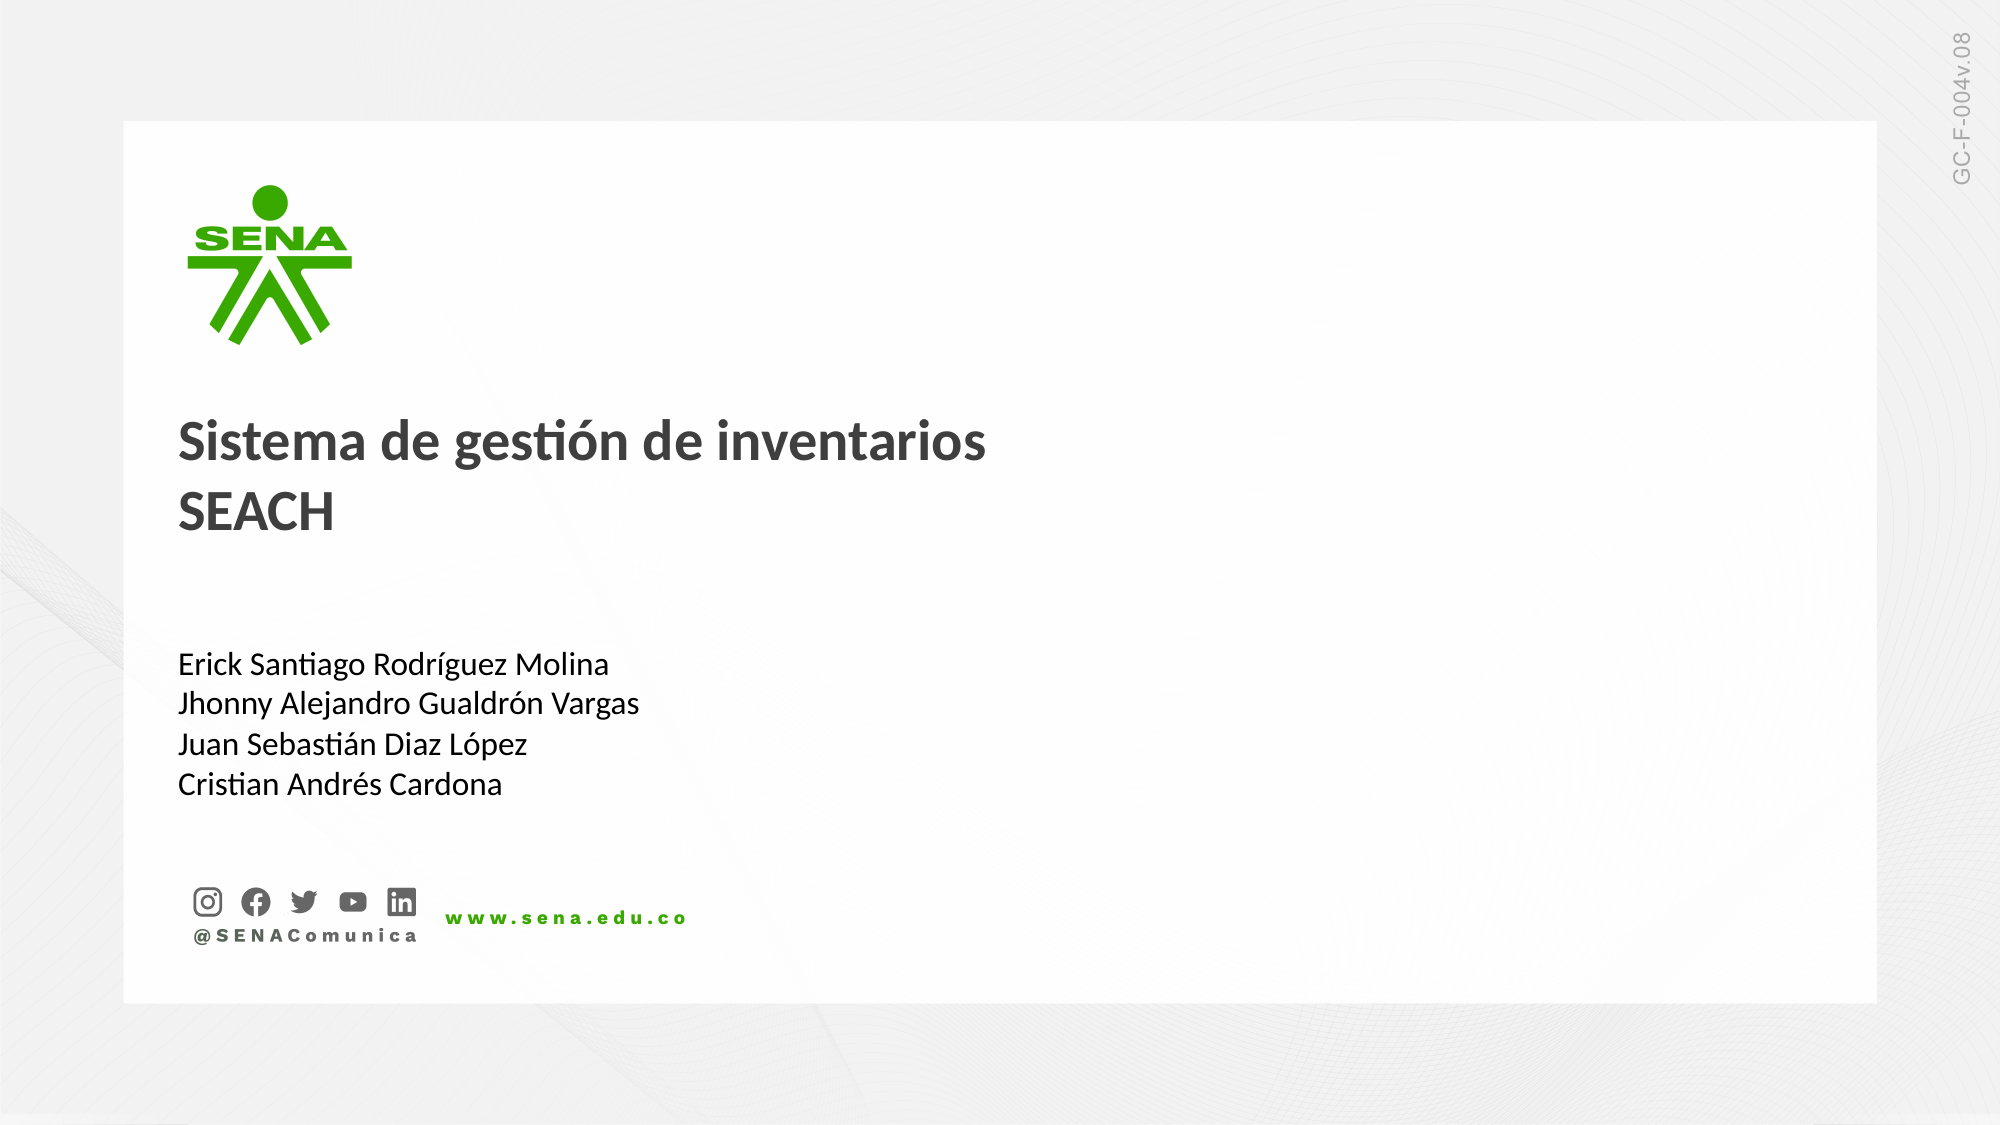

Sistema de gestión de inventarios  SEACH

Erick Santiago Rodríguez Molina
Jhonny Alejandro Gualdrón Vargas
Juan Sebastián Diaz López
Cristian Andrés Cardona